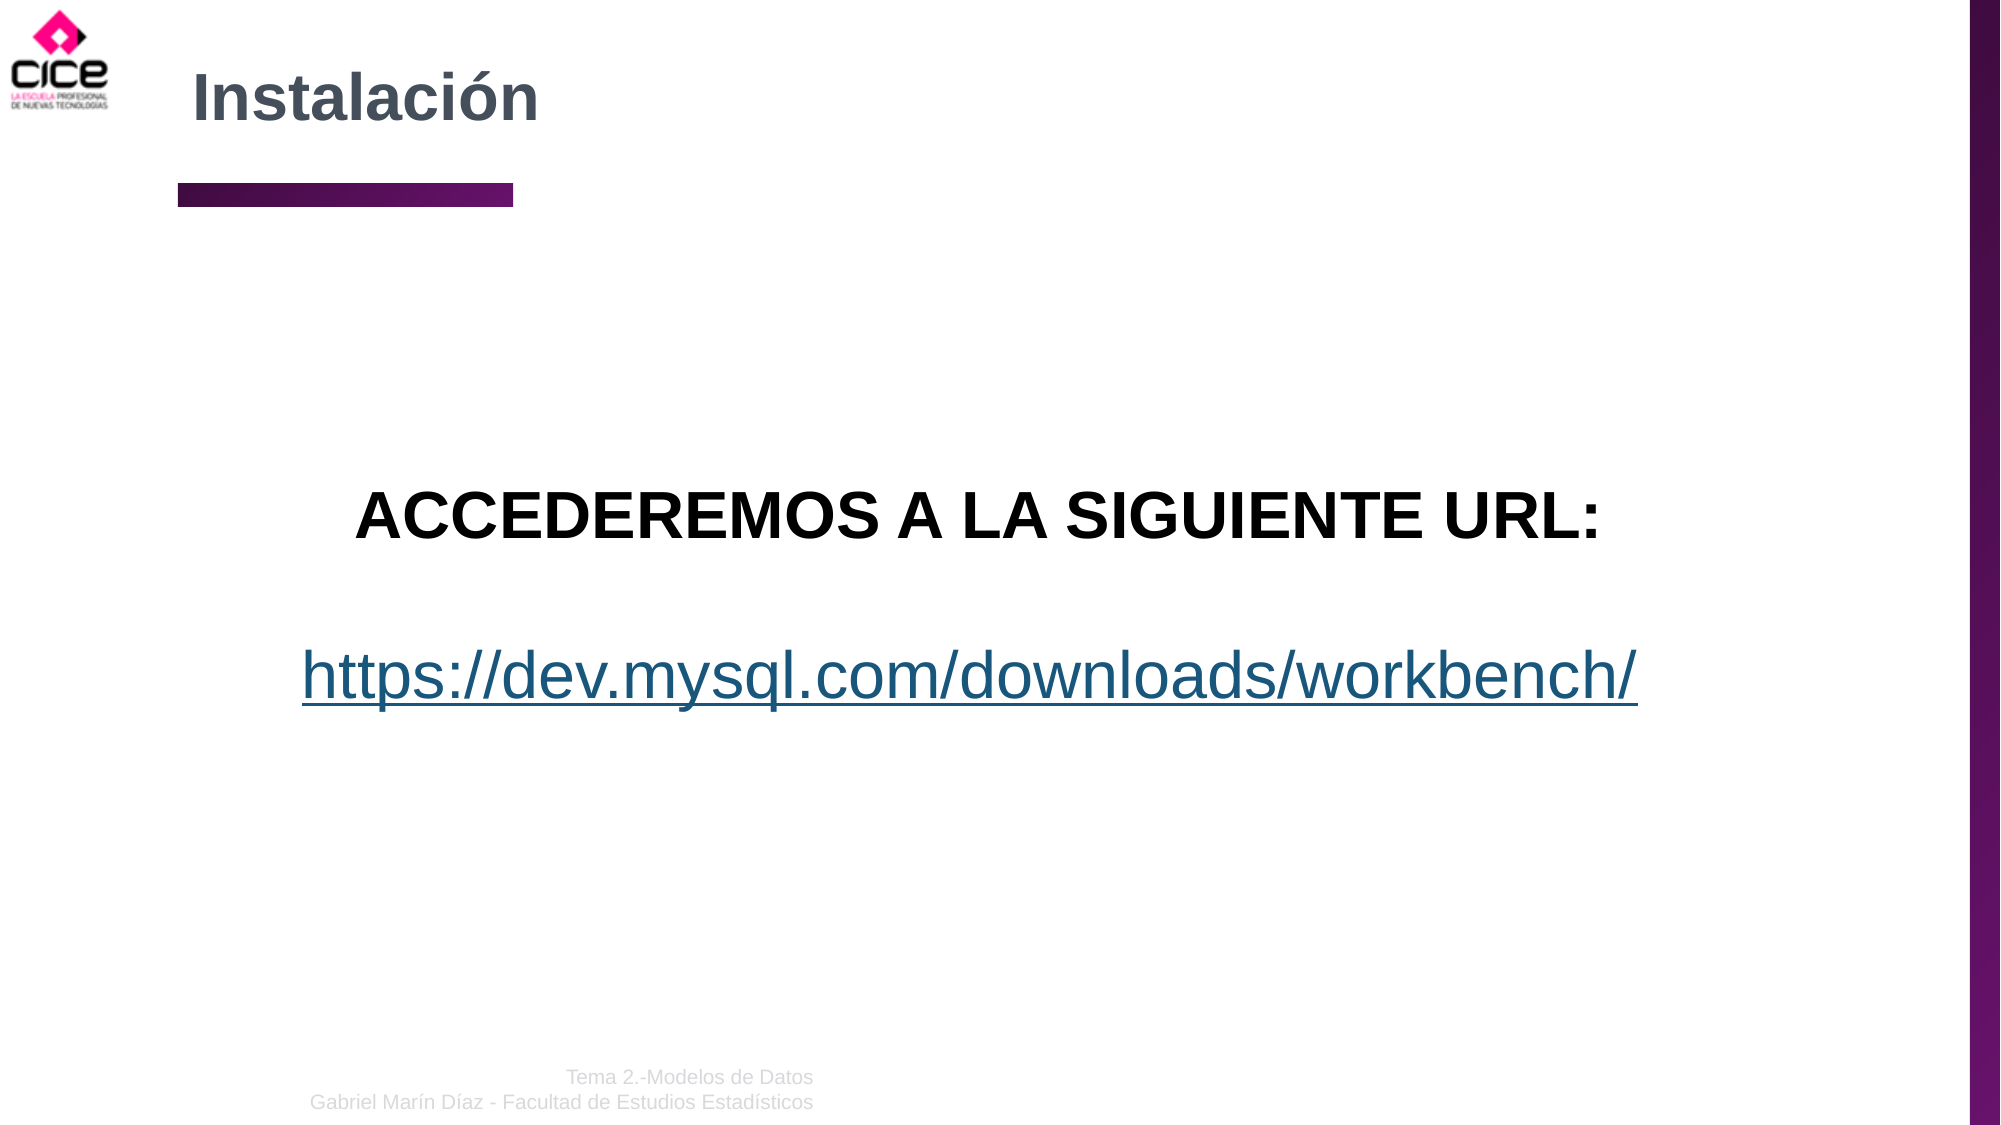

# Instalación
ACCEDEREMOS A LA SIGUIENTE URL:

https://dev.mysql.com/downloads/workbench/
Tema 2.-Modelos de Datos
Gabriel Marín Díaz - Facultad de Estudios Estadísticos